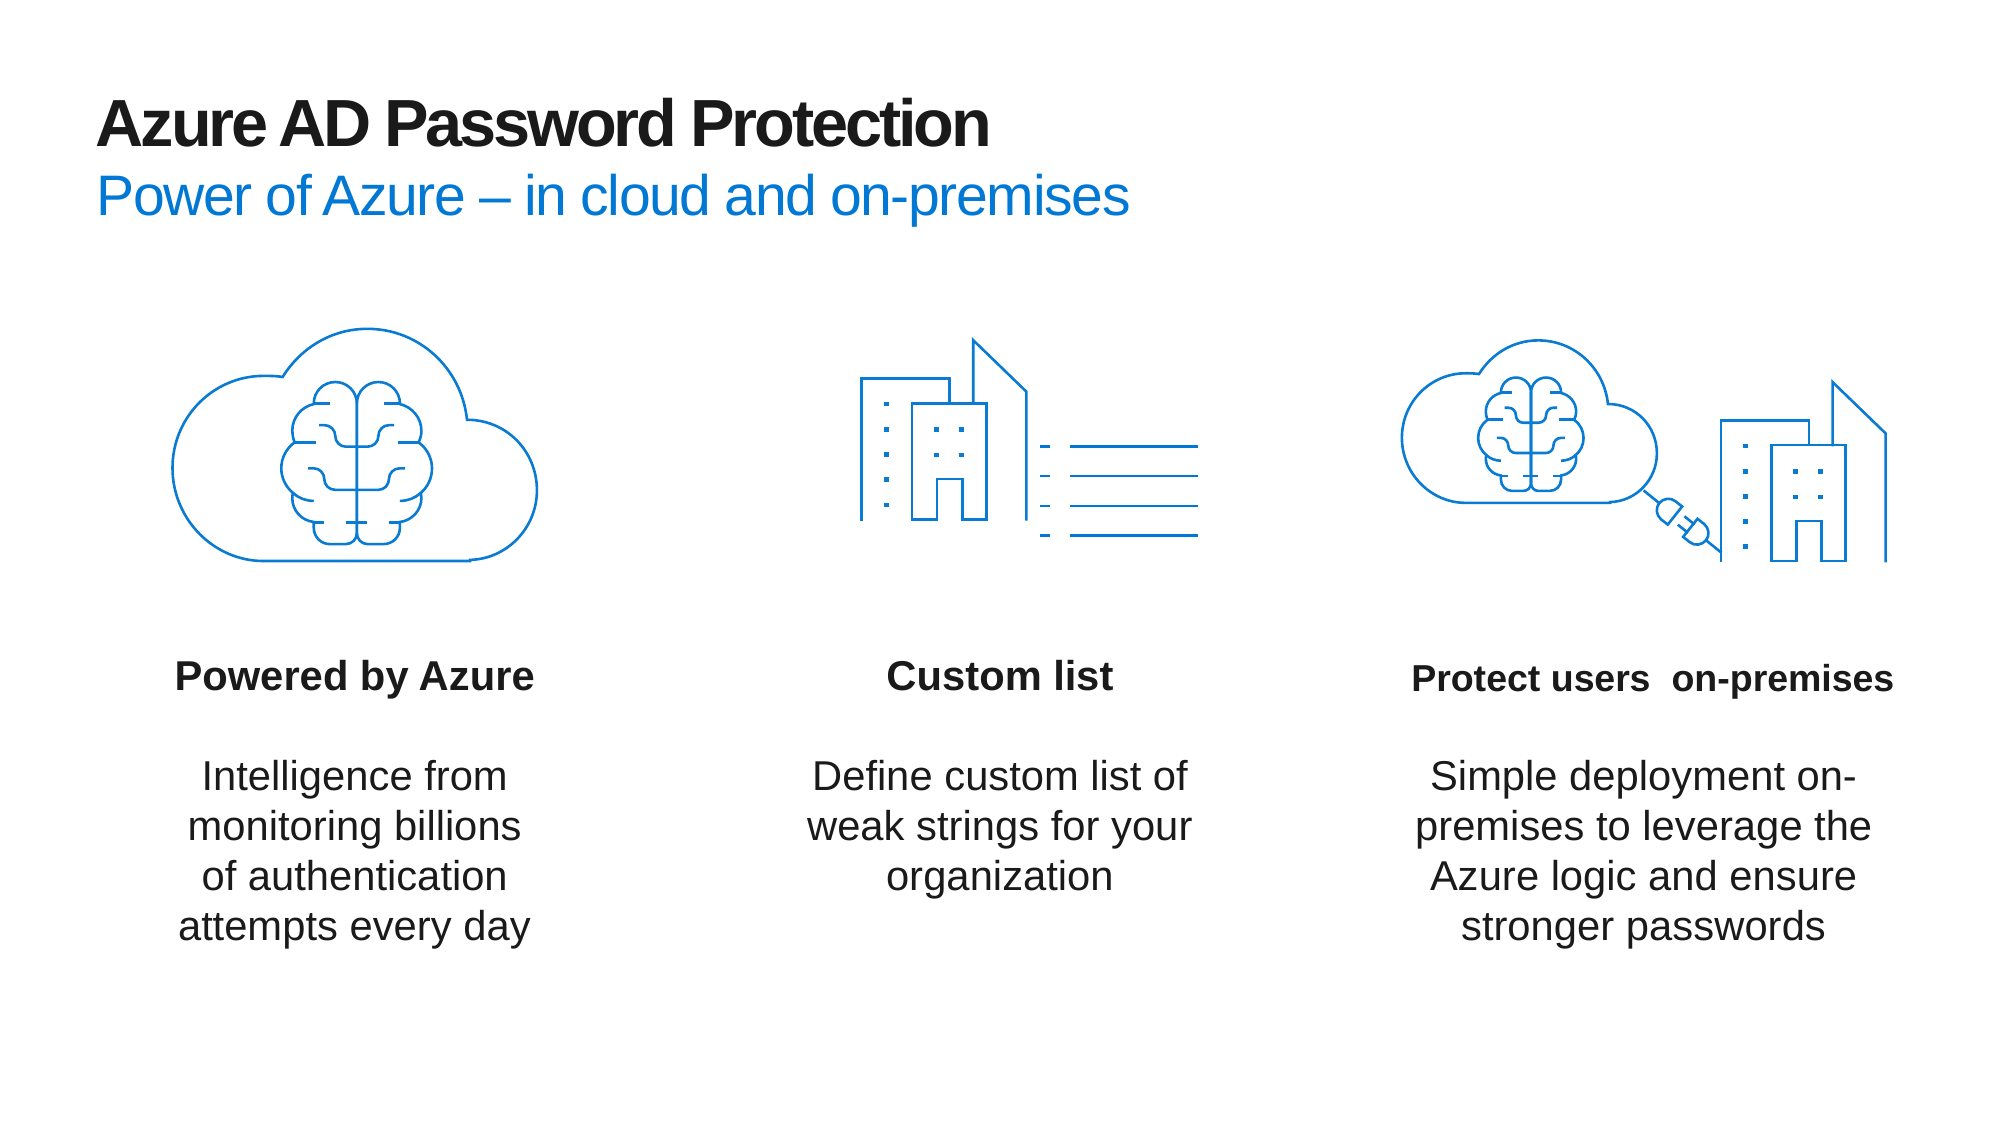

# Azure AD Password Protection
Power of Azure – in cloud and on-premises

Protect users  on-premises
Custom list

Define custom list of weak strings for your organization
Powered by Azure

Intelligence from monitoring billions of authentication attempts every day

Simple deployment on-premises to leverage the Azure logic and ensure stronger passwords